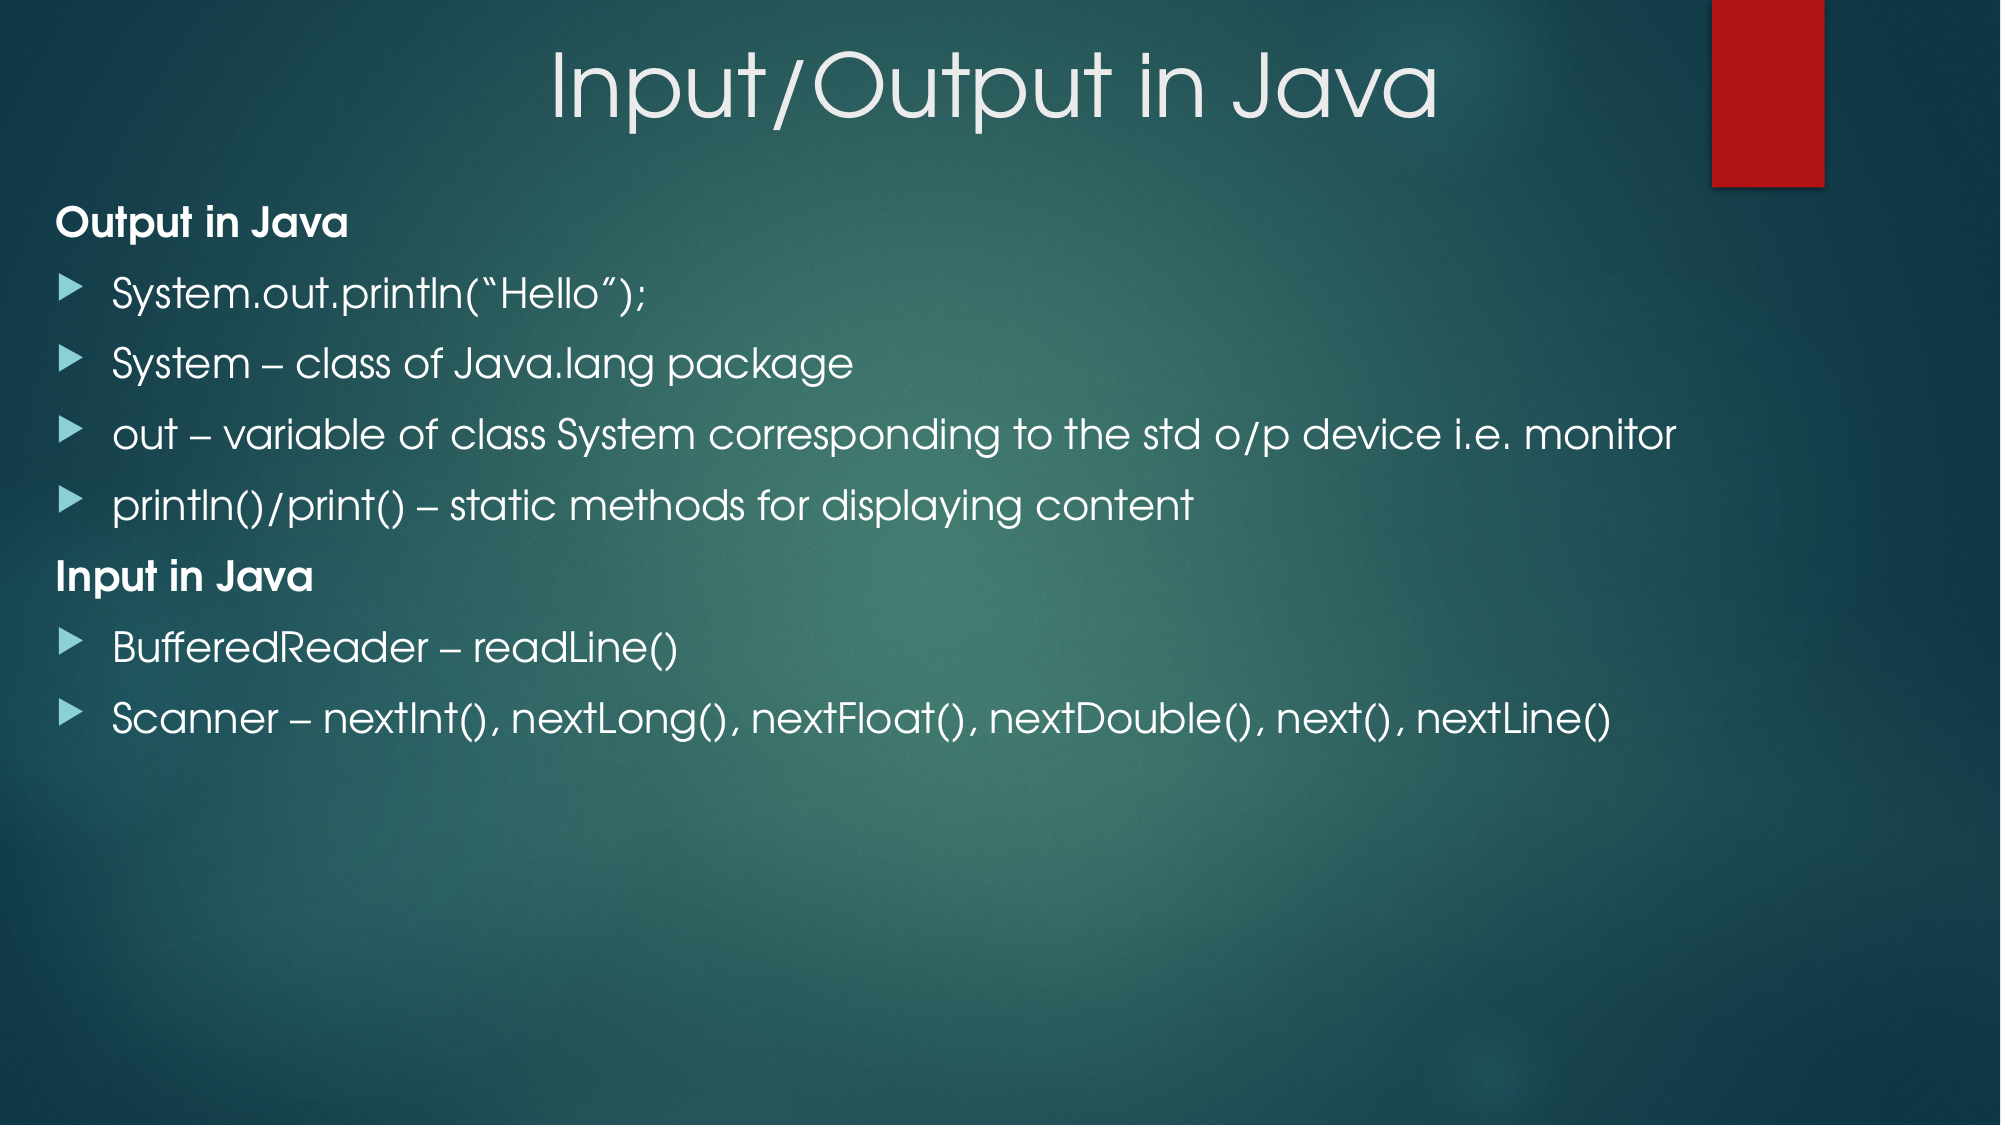

# Input/Output in Java
Output in Java
System.out.println(“Hello”);
System – class of Java.lang package
out – variable of class System corresponding to the std o/p device i.e. monitor
println()/print() – static methods for displaying content
Input in Java
BufferedReader – readLine()
Scanner – nextInt(), nextLong(), nextFloat(), nextDouble(), next(), nextLine()